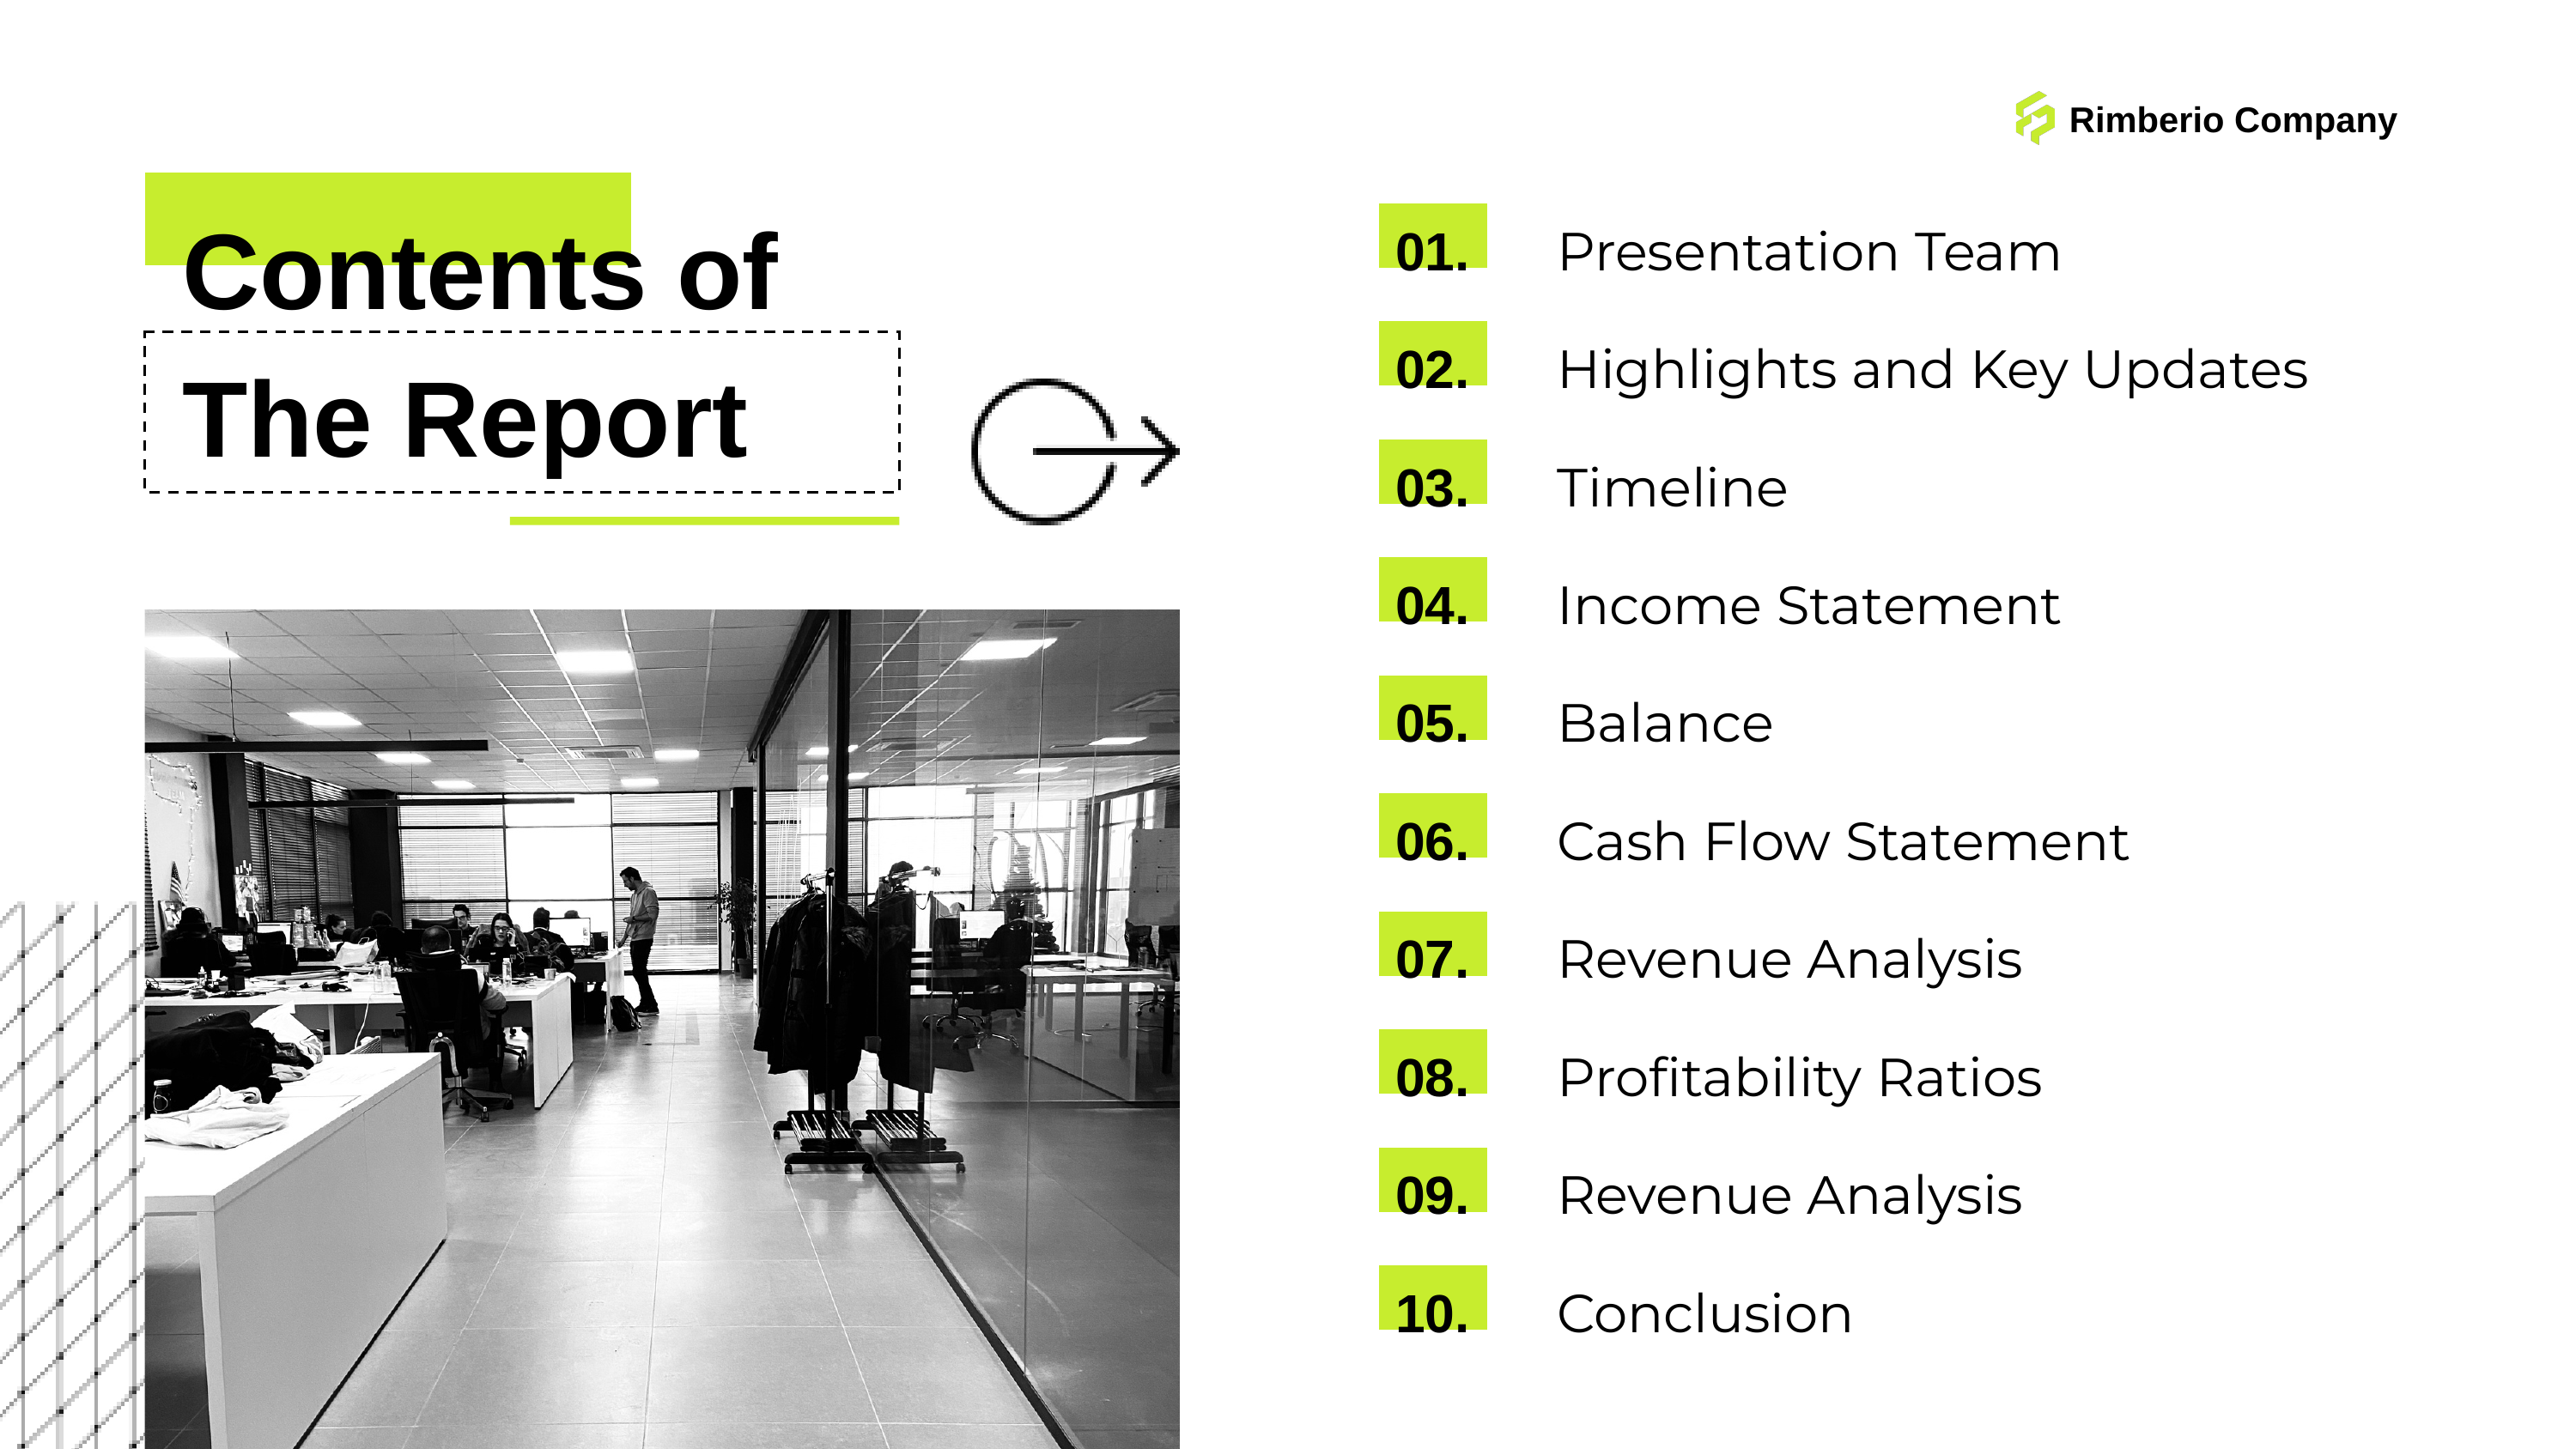

Rimberio Company
01.
02.
03.
04.
05.
06.
07.
08.
09.
10.
Presentation Team
Highlights and Key Updates
Timeline
Income Statement
Balance
Cash Flow Statement
Revenue Analysis
Profitability Ratios
Revenue Analysis
Conclusion

Contents of The Report